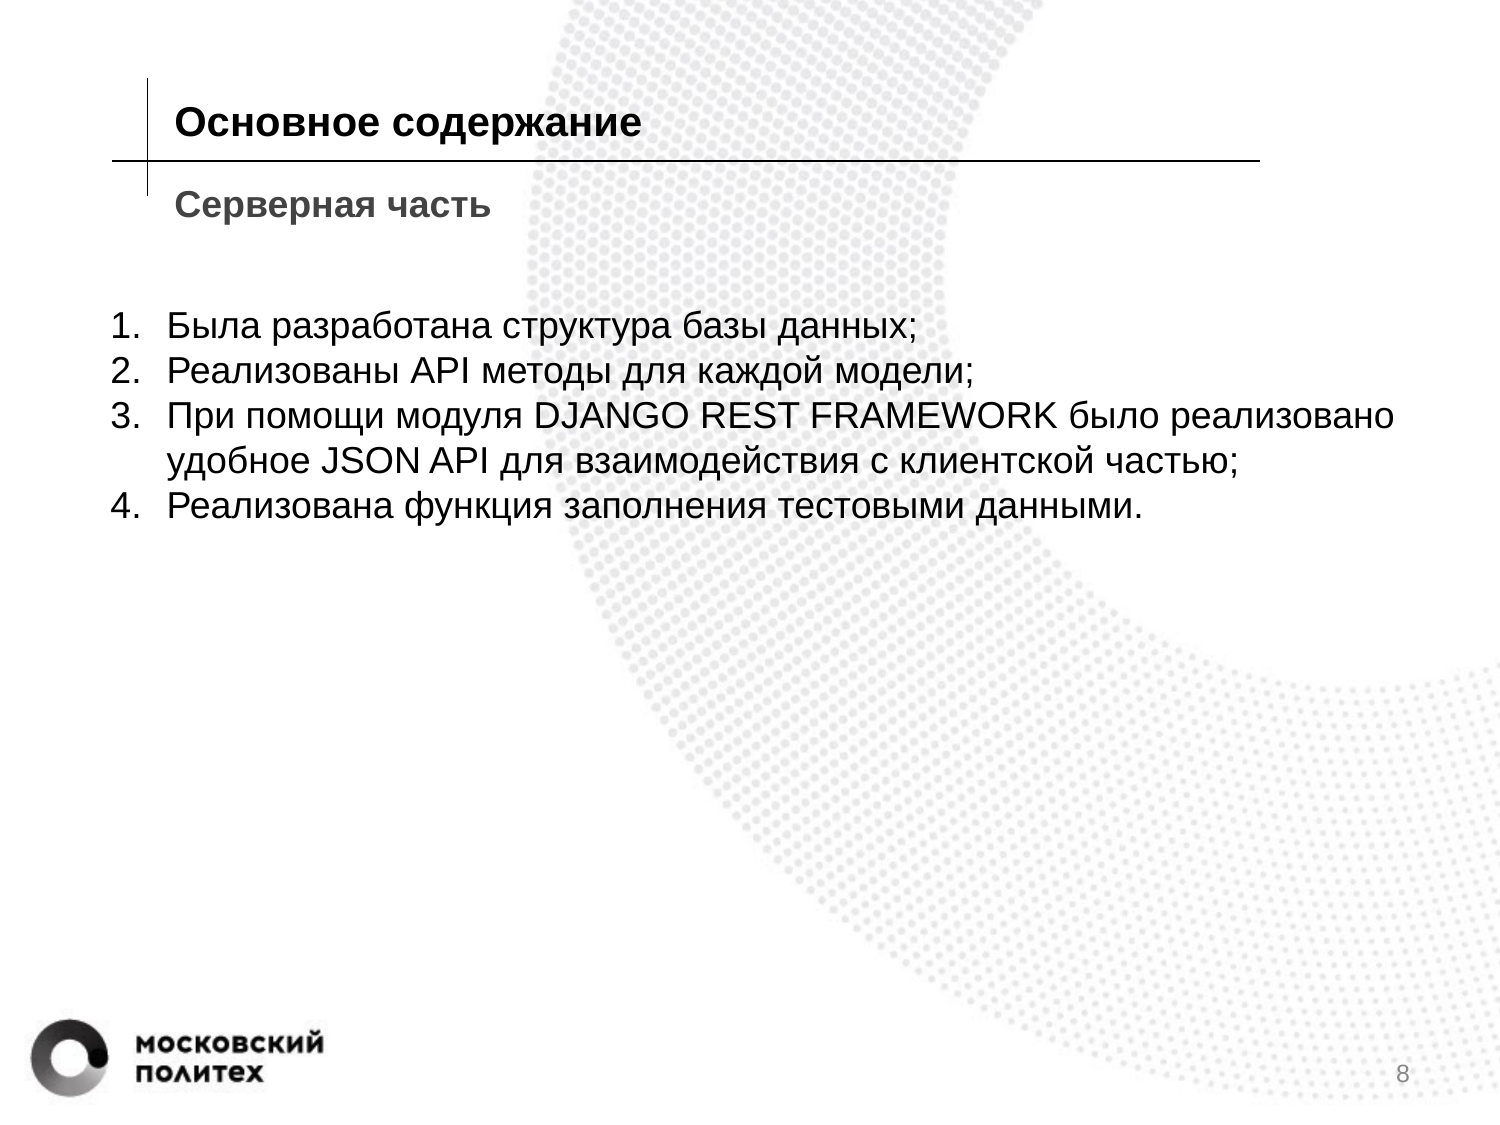

Основное содержание
# Серверная часть
Была разработана структура базы данных;
Реализованы API методы для каждой модели;
При помощи модуля DJANGO REST FRAMEWORK было реализовано удобное JSON API для взаимодействия с клиентской частью;
Реализована функция заполнения тестовыми данными.
8